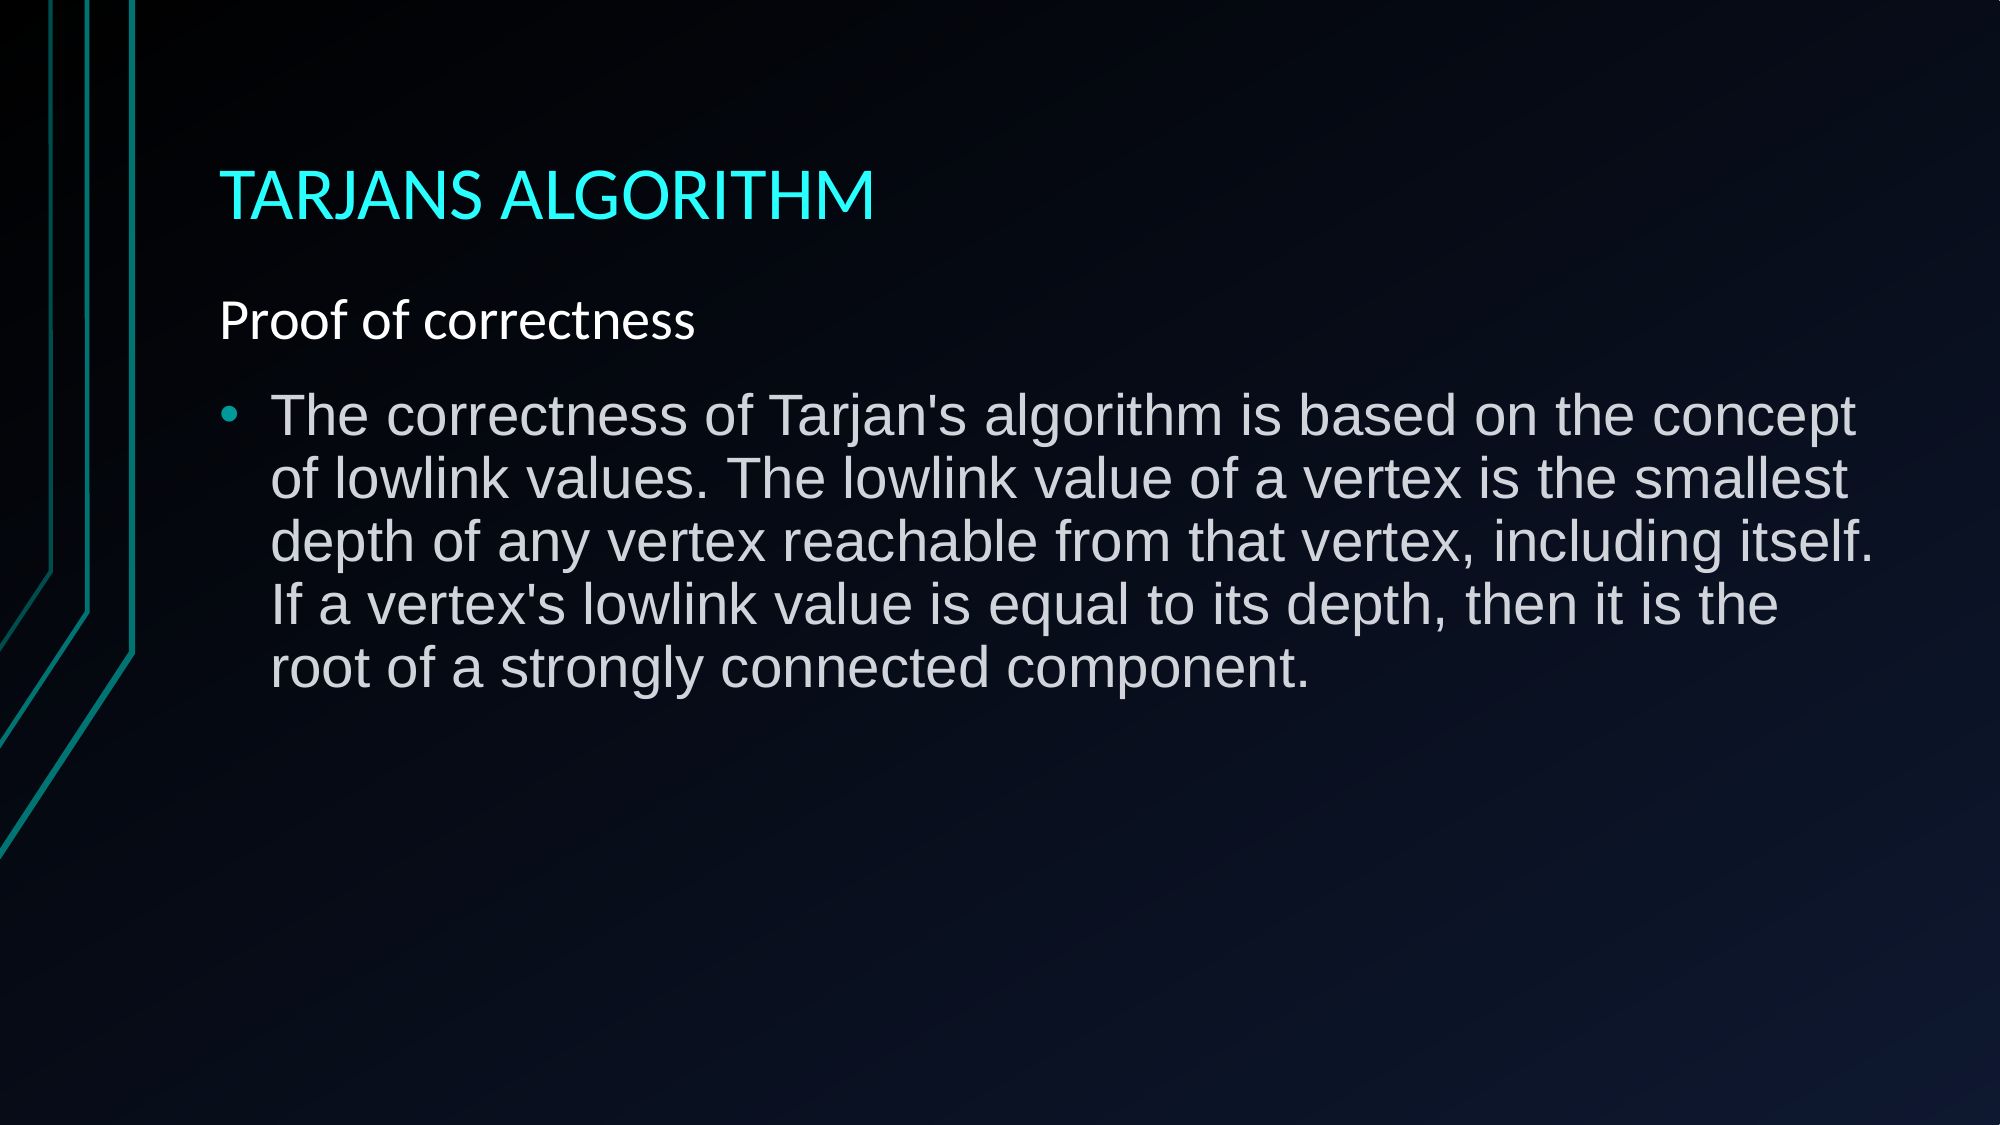

# TARJANS ALGORITHM
Proof of correctness
The correctness of Tarjan's algorithm is based on the concept of lowlink values. The lowlink value of a vertex is the smallest depth of any vertex reachable from that vertex, including itself. If a vertex's lowlink value is equal to its depth, then it is the root of a strongly connected component.